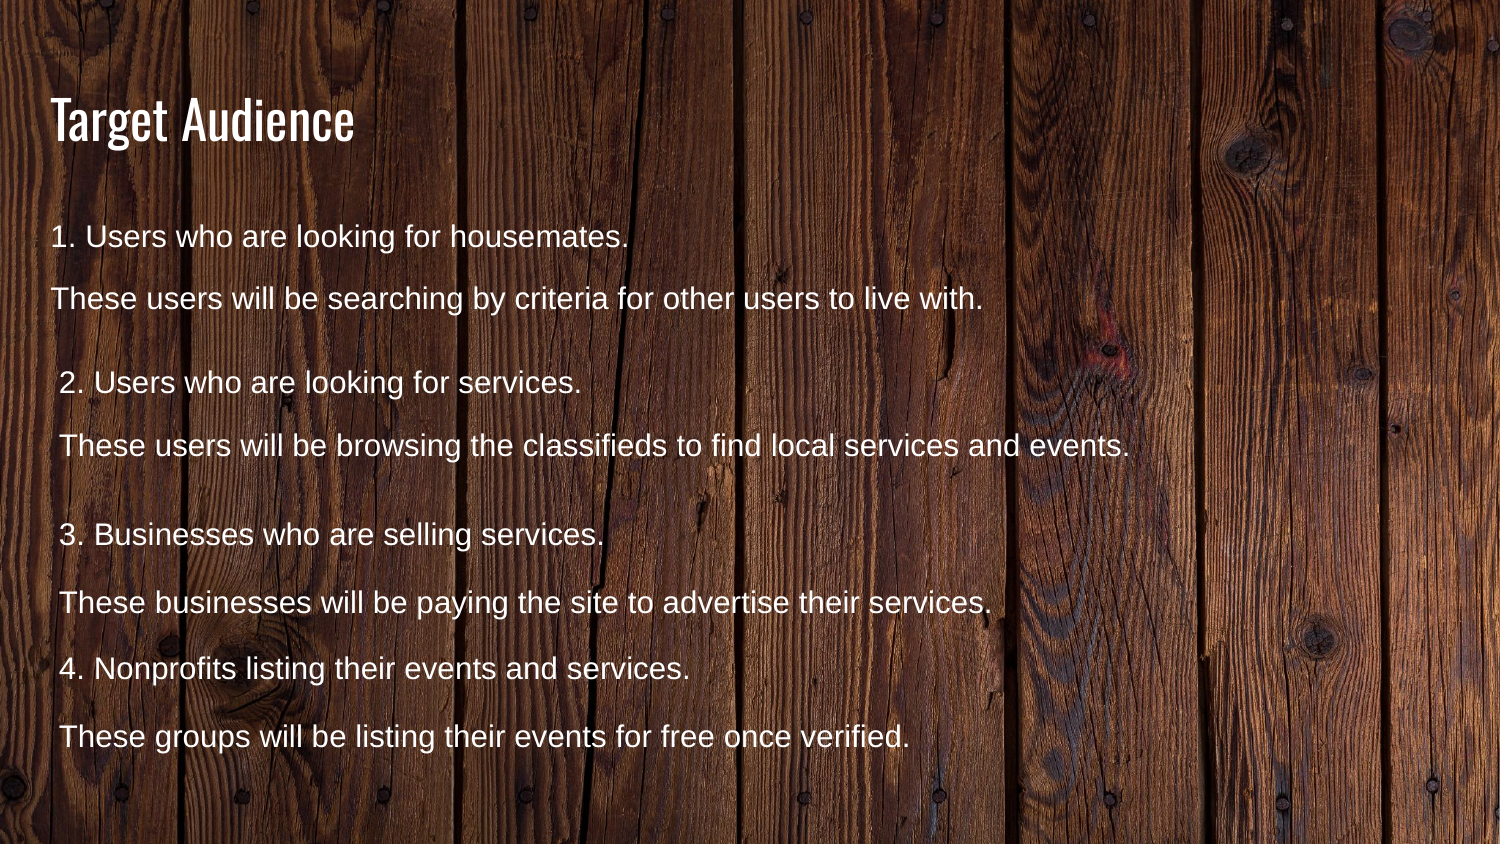

# Target Audience
1. Users who are looking for housemates.
These users will be searching by criteria for other users to live with.
2. Users who are looking for services.
These users will be browsing the classifieds to find local services and events.
3. Businesses who are selling services.
These businesses will be paying the site to advertise their services.
4. Nonprofits listing their events and services.
These groups will be listing their events for free once verified.